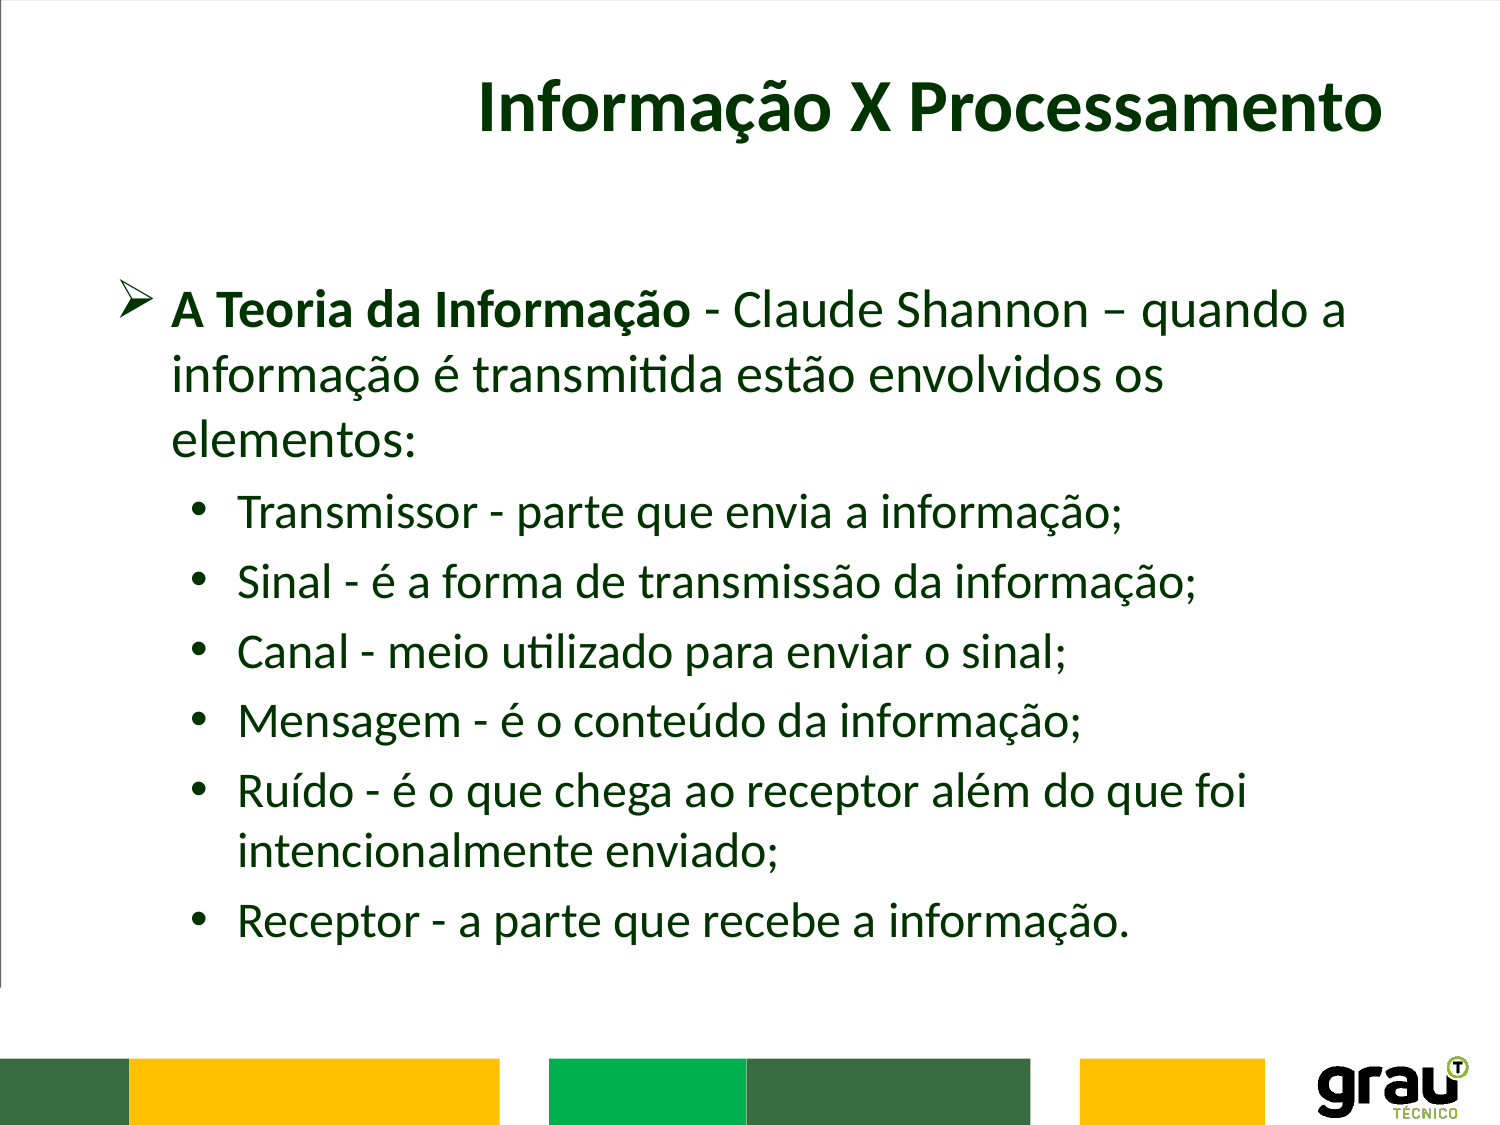

# Informação X Processamento
A Teoria da Informação - Claude Shannon – quando a informação é transmitida estão envolvidos os elementos:
Transmissor - parte que envia a informação;
Sinal - é a forma de transmissão da informação;
Canal - meio utilizado para enviar o sinal;
Mensagem - é o conteúdo da informação;
Ruído - é o que chega ao receptor além do que foi intencionalmente enviado;
Receptor - a parte que recebe a informação.